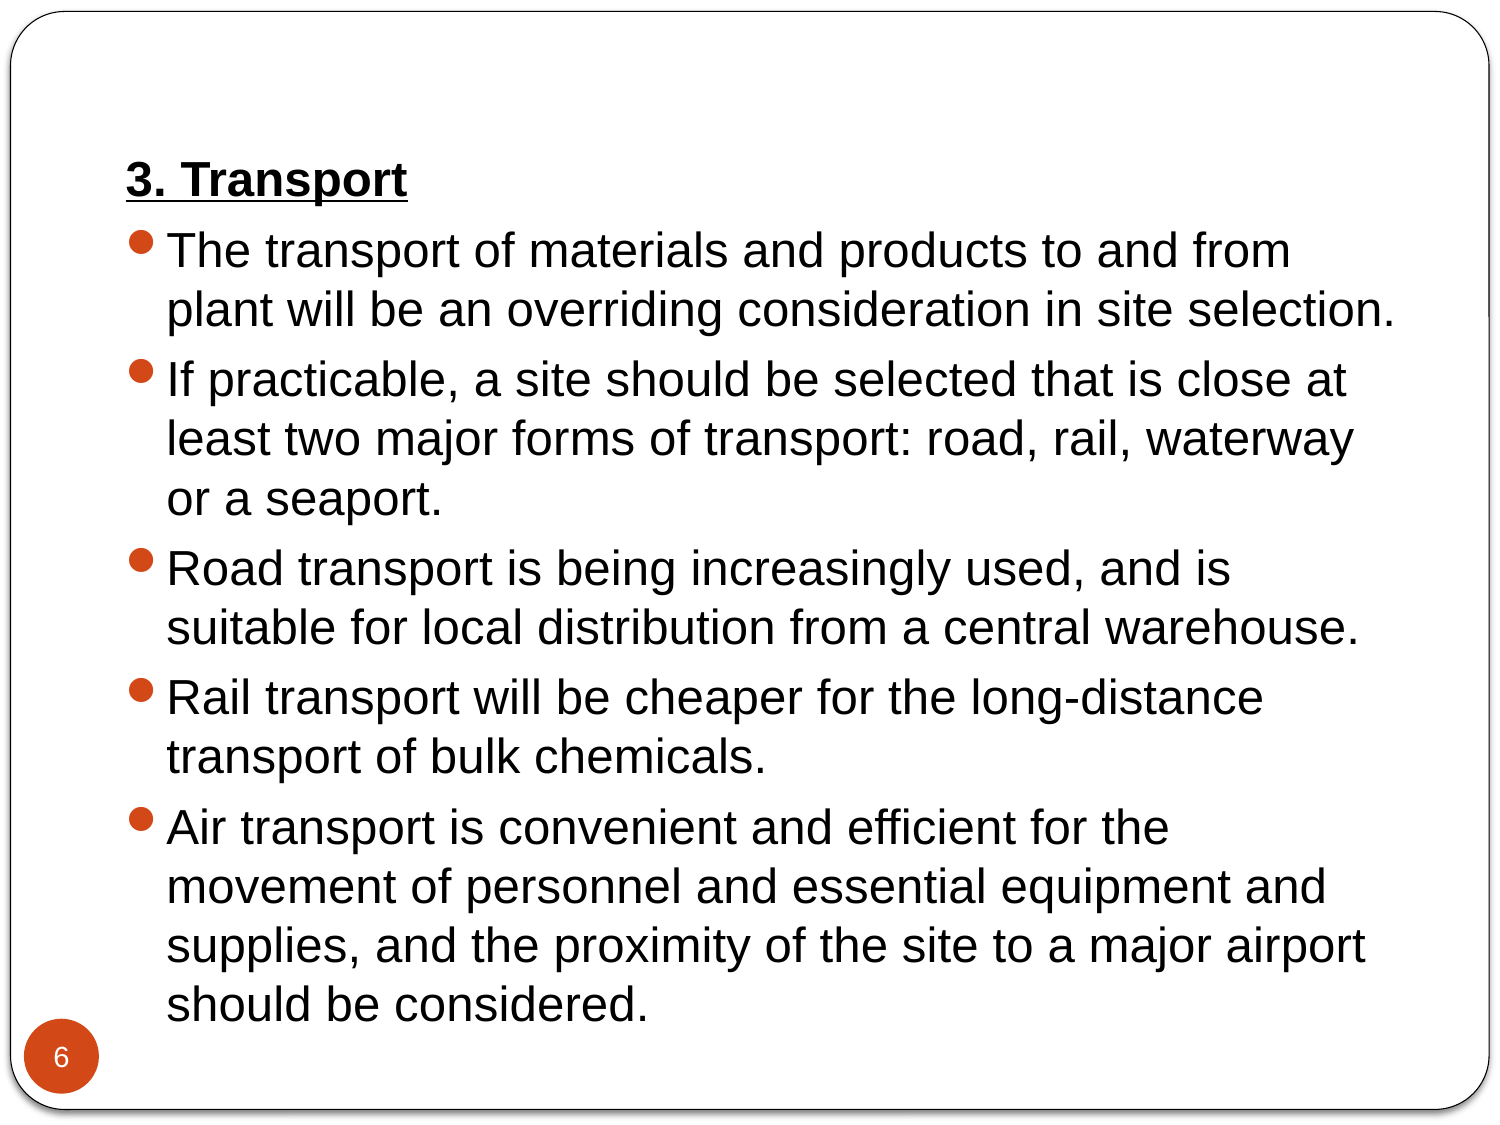

3. Transport
The transport of materials and products to and from plant will be an overriding consideration in site selection.
If practicable, a site should be selected that is close at least two major forms of transport: road, rail, waterway or a seaport.
Road transport is being increasingly used, and is suitable for local distribution from a central warehouse.
Rail transport will be cheaper for the long-distance transport of bulk chemicals.
Air transport is convenient and efficient for the movement of personnel and essential equipment and supplies, and the proximity of the site to a major airport should be considered.
6